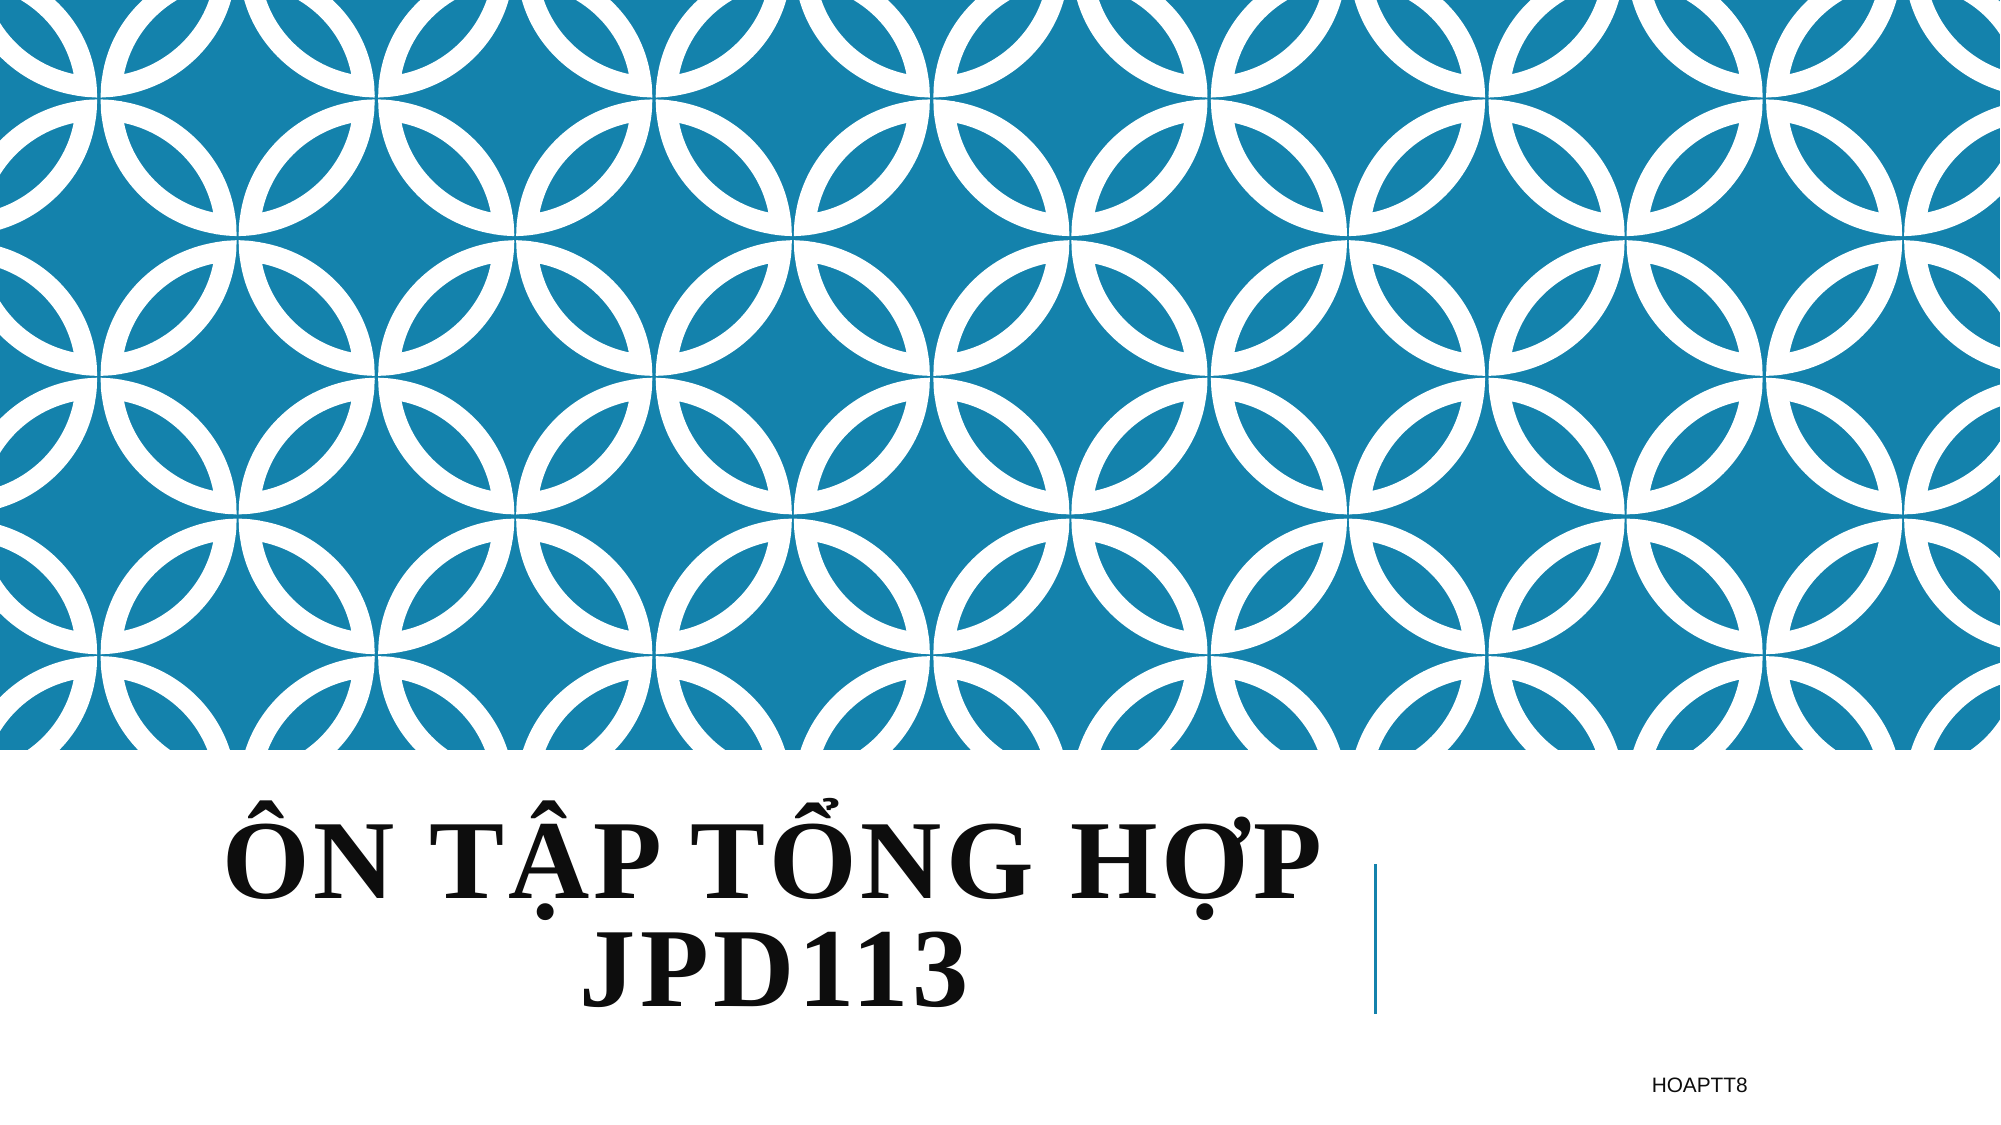

# Ôn tập tổng hợp JPD113

hoaptt8